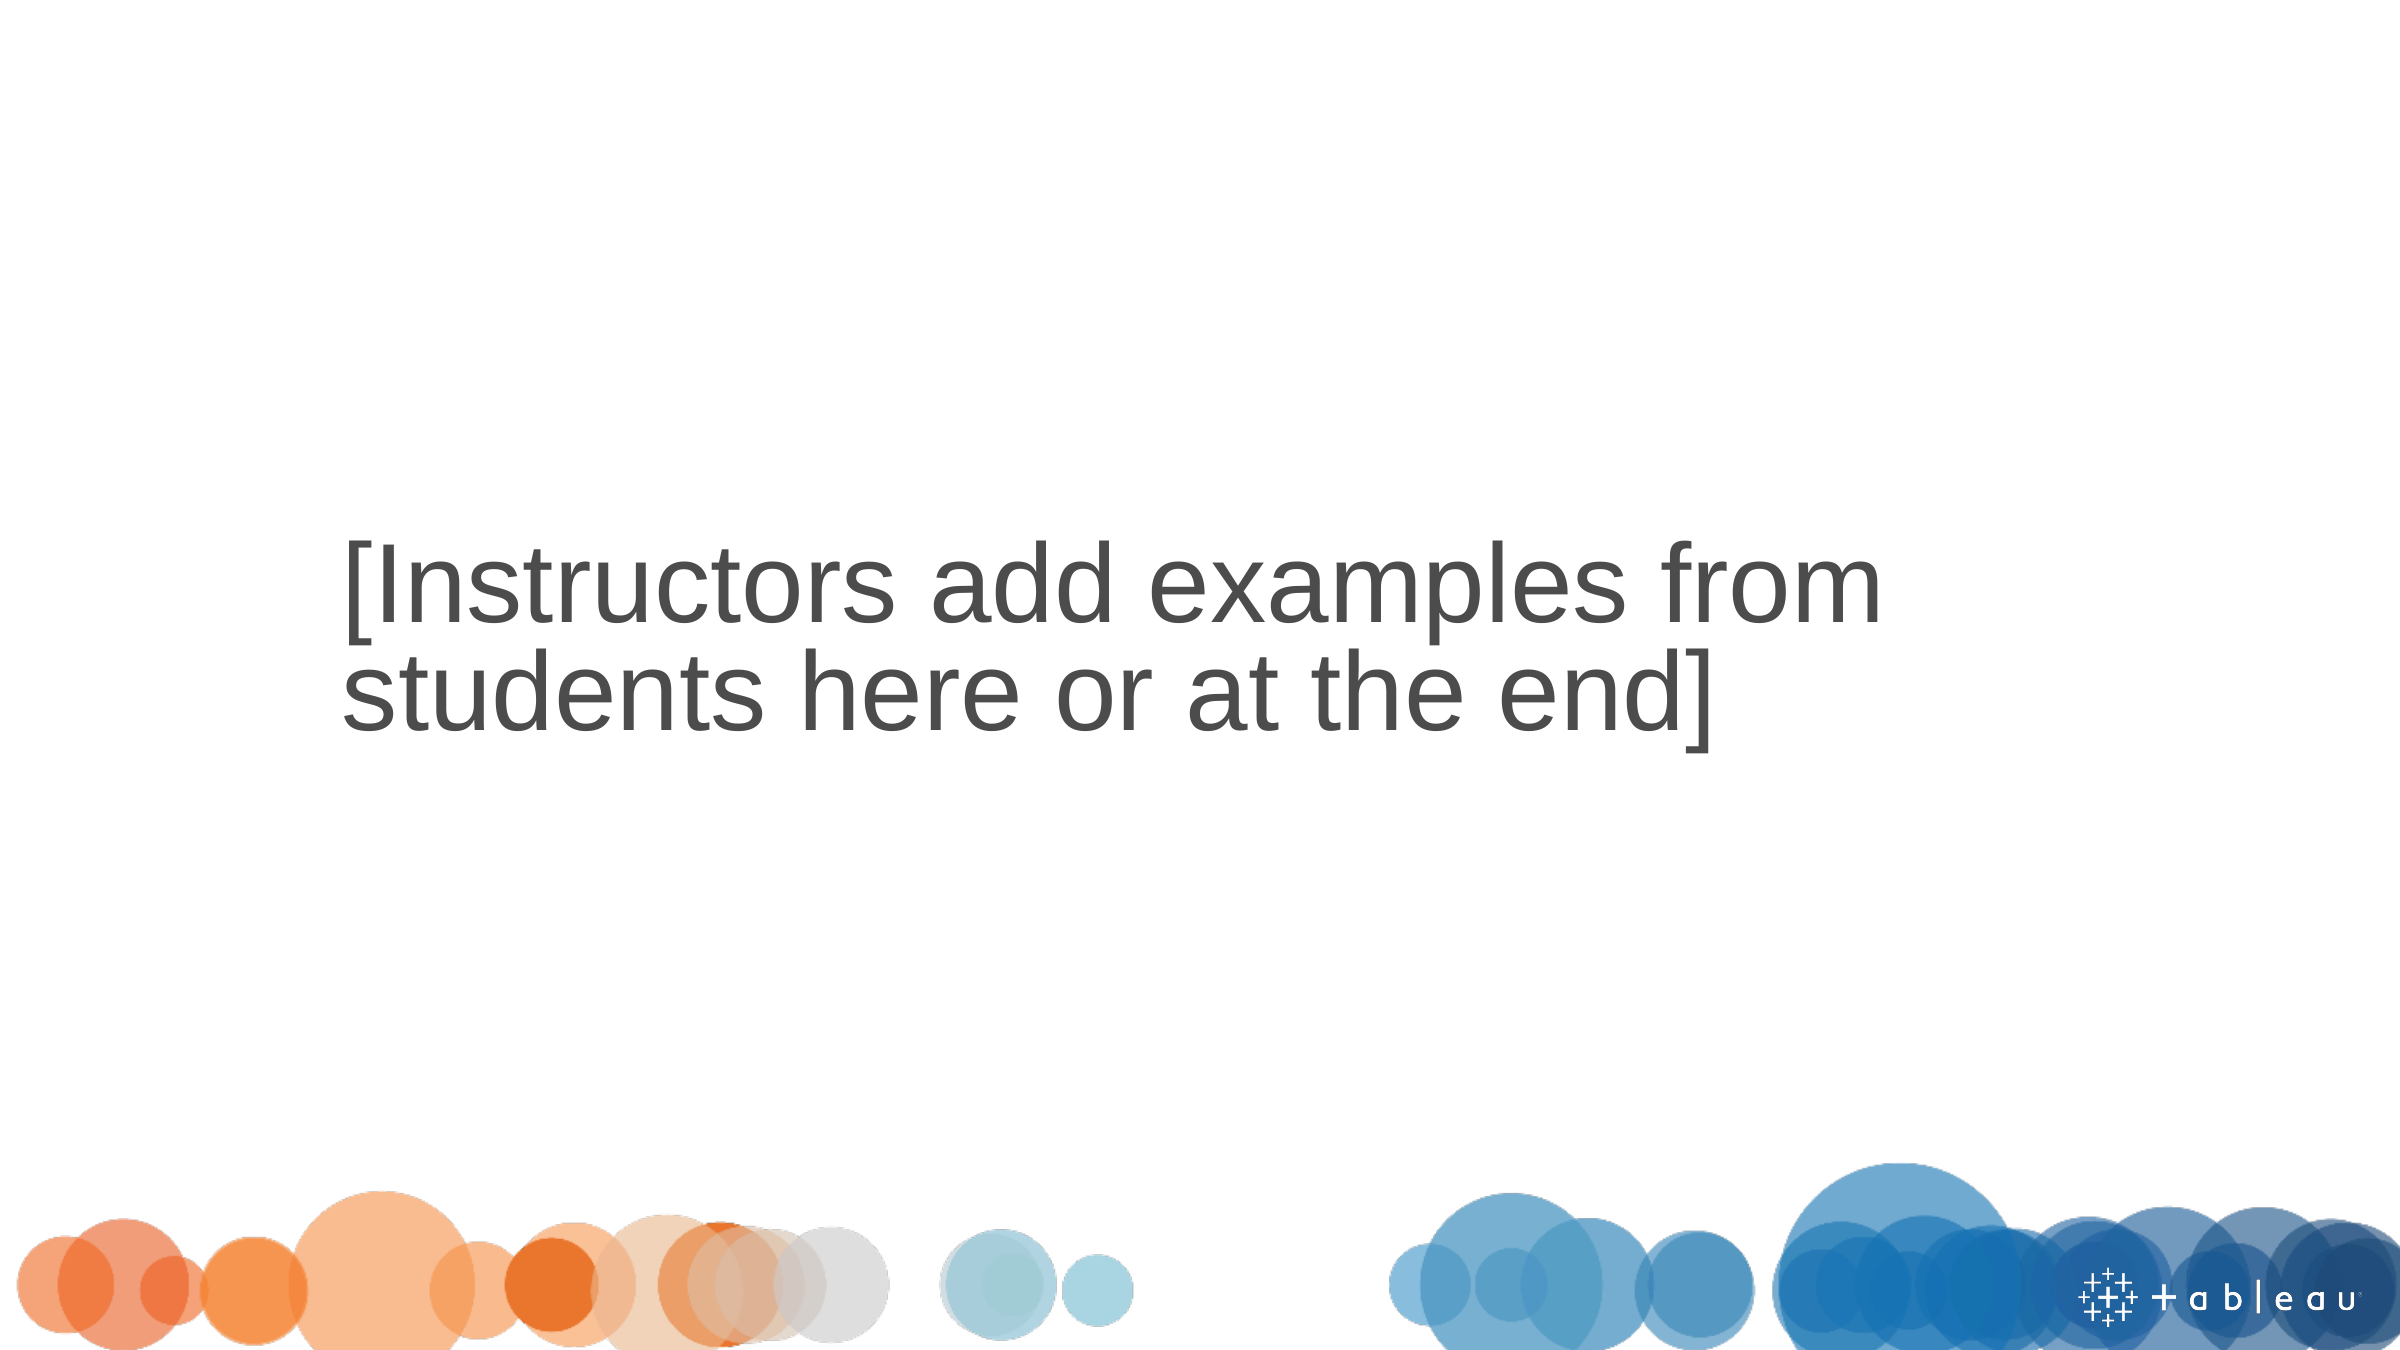

# [Instructors add examples from students here or at the end]